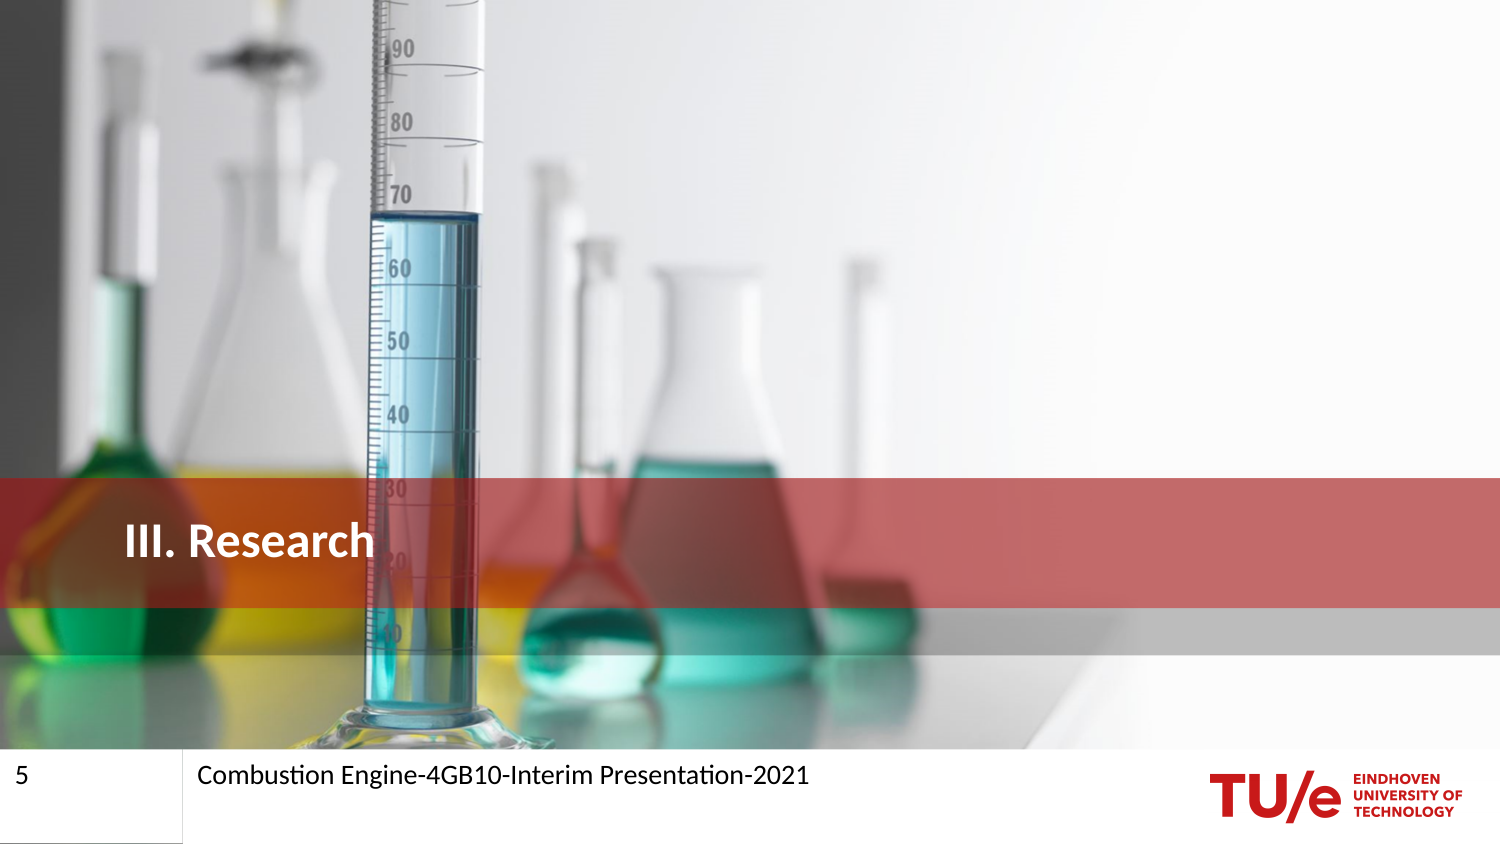

# III. Research

5
Combustion Engine-4GB10-Interim Presentation-2021